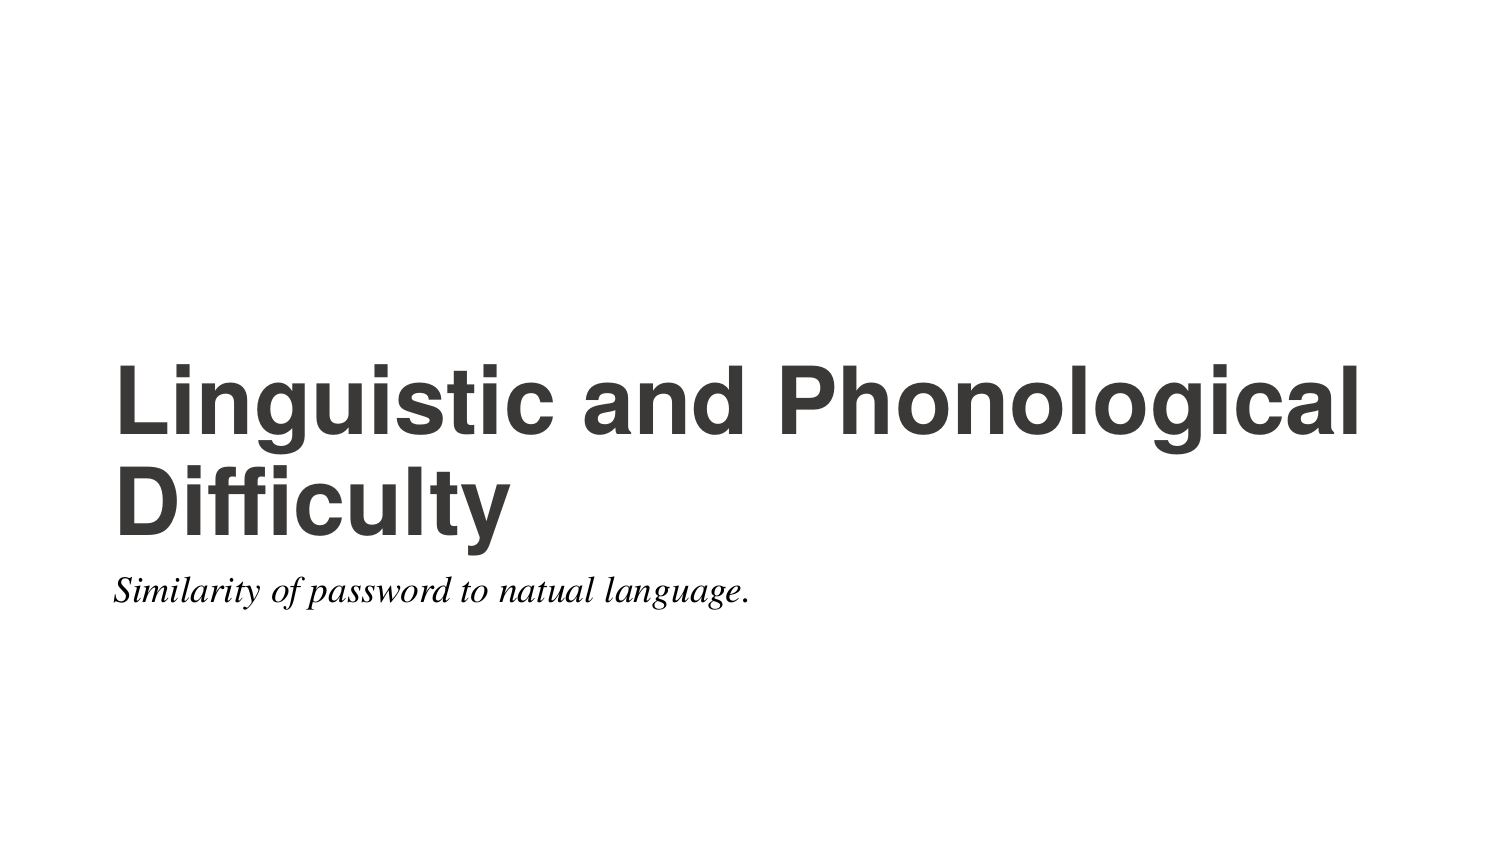

# Linguistic and Phonological Difficulty
Similarity of password to natual language.